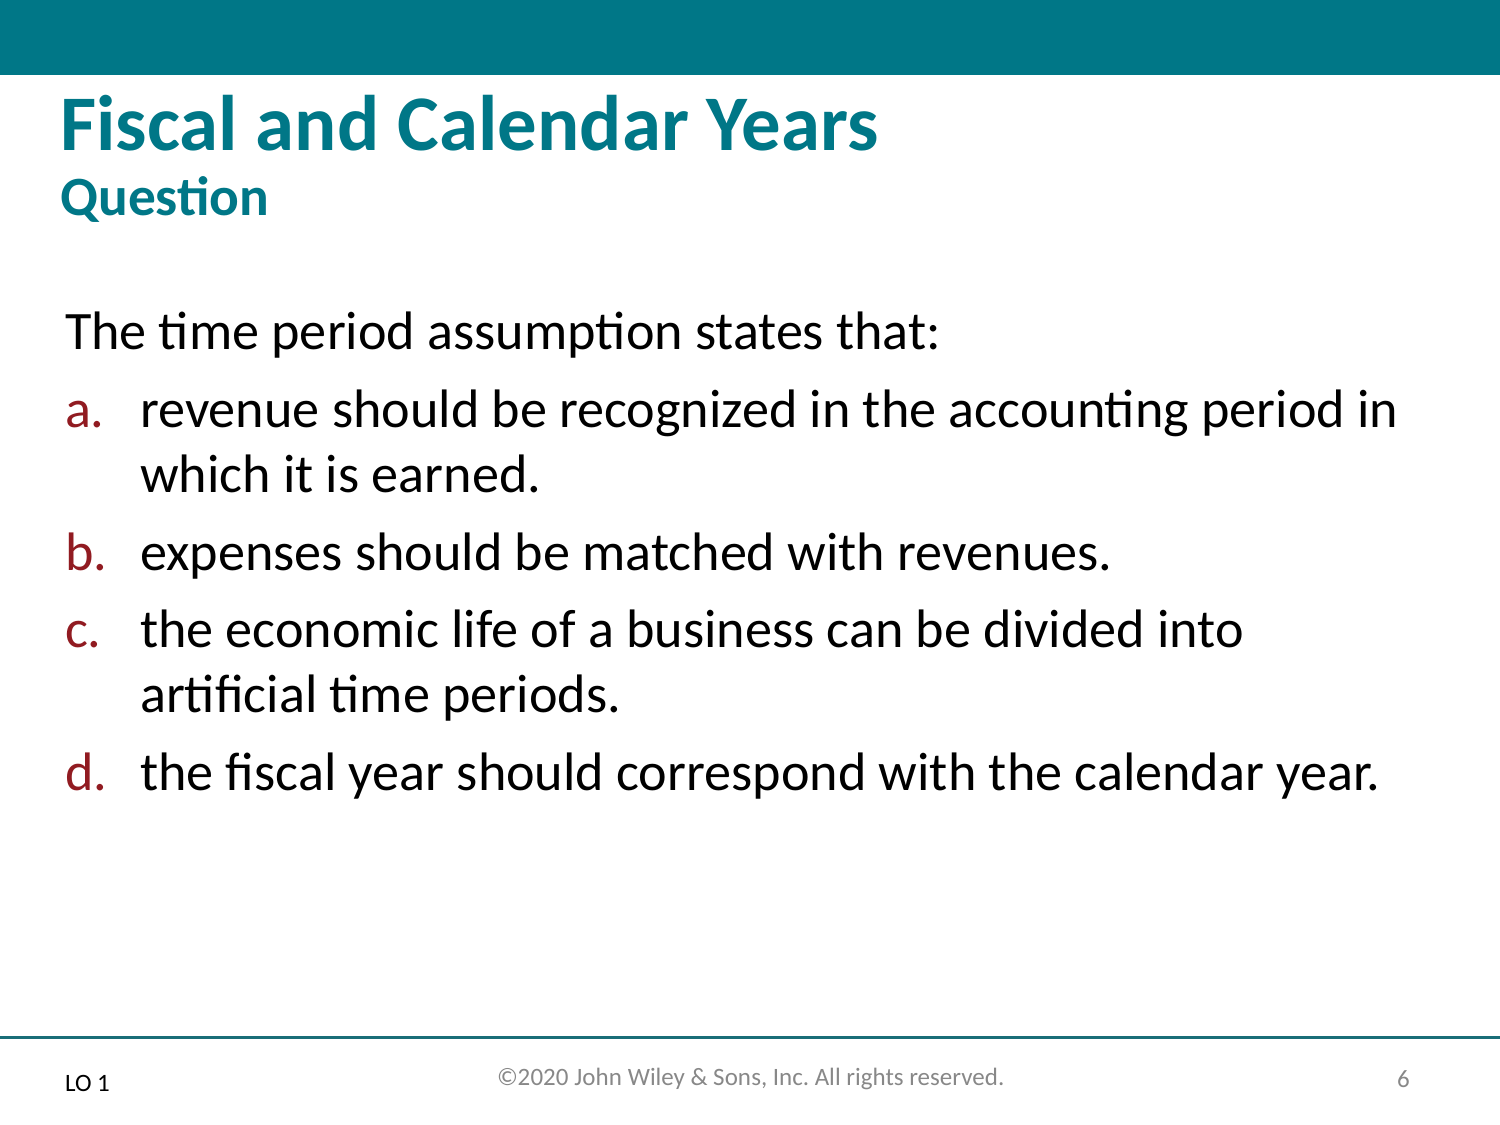

# Fiscal and Calendar Years Question
The time period assumption states that:
revenue should be recognized in the accounting period in which it is earned.
expenses should be matched with revenues.
the economic life of a business can be divided into artificial time periods.
the fiscal year should correspond with the calendar year.
LO 1